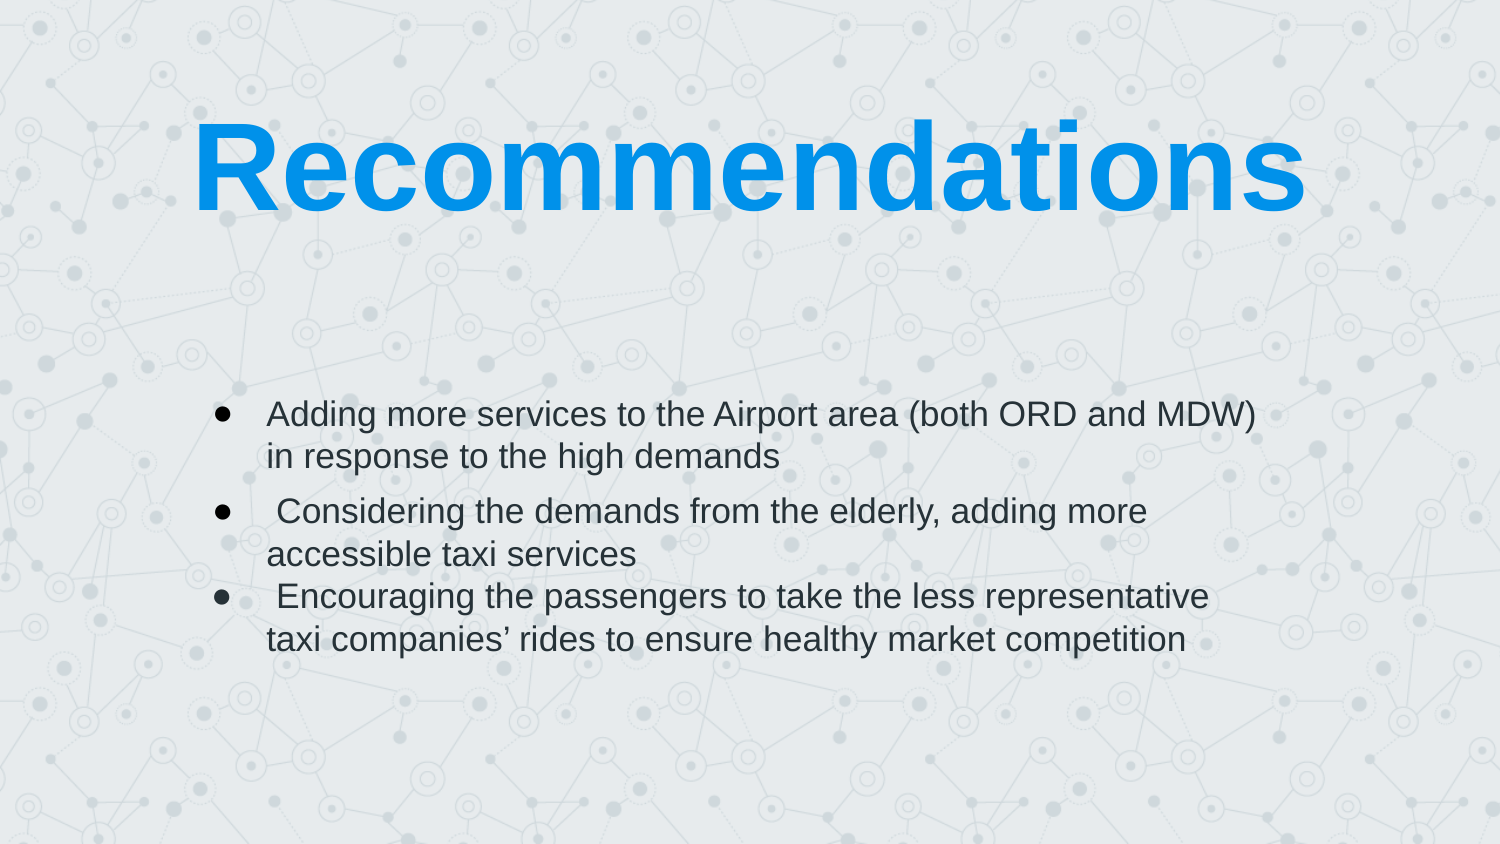

Recommendations
Adding more services to the Airport area (both ORD and MDW) in response to the high demands
 Considering the demands from the elderly, adding more accessible taxi services
 Encouraging the passengers to take the less representative taxi companies’ rides to ensure healthy market competition